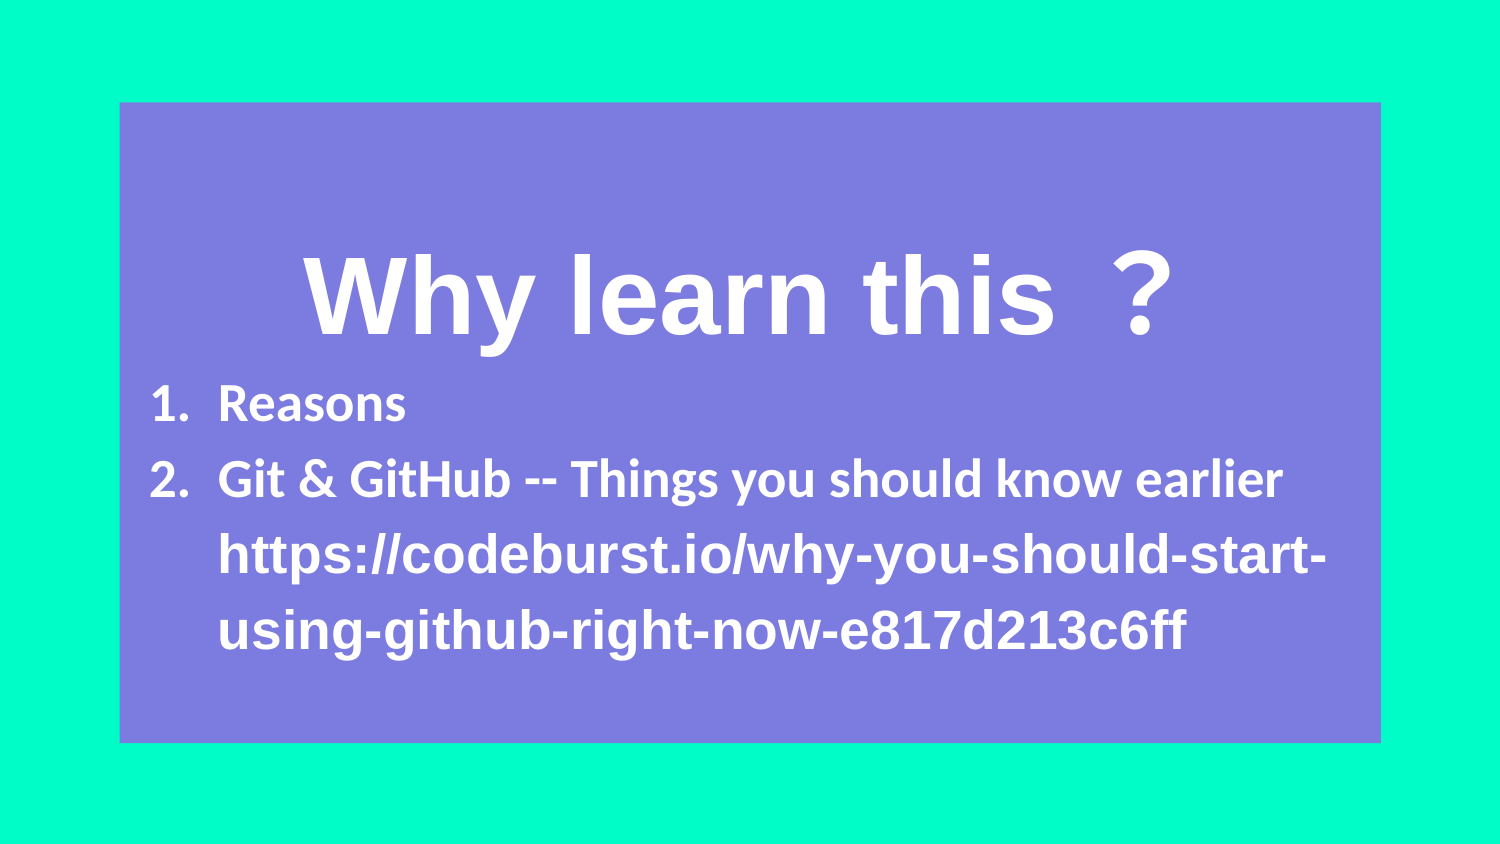

# Why learn this？
Reasons
Git & GitHub -- Things you should know earlier
https://codeburst.io/why-you-should-start-using-github-right-now-e817d213c6ff